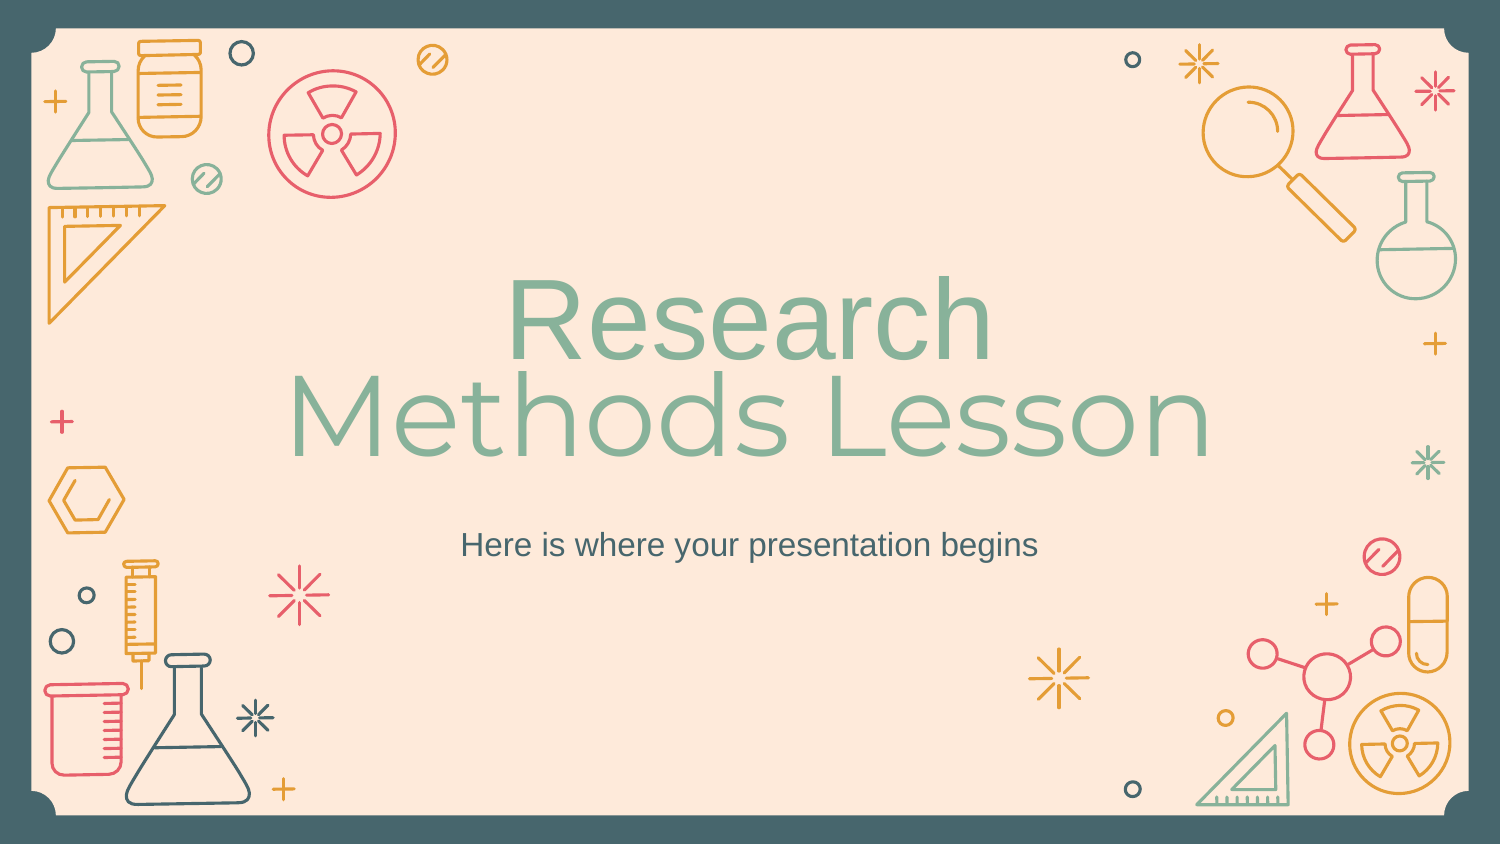

# Research Methods Lesson
Here is where your presentation begins